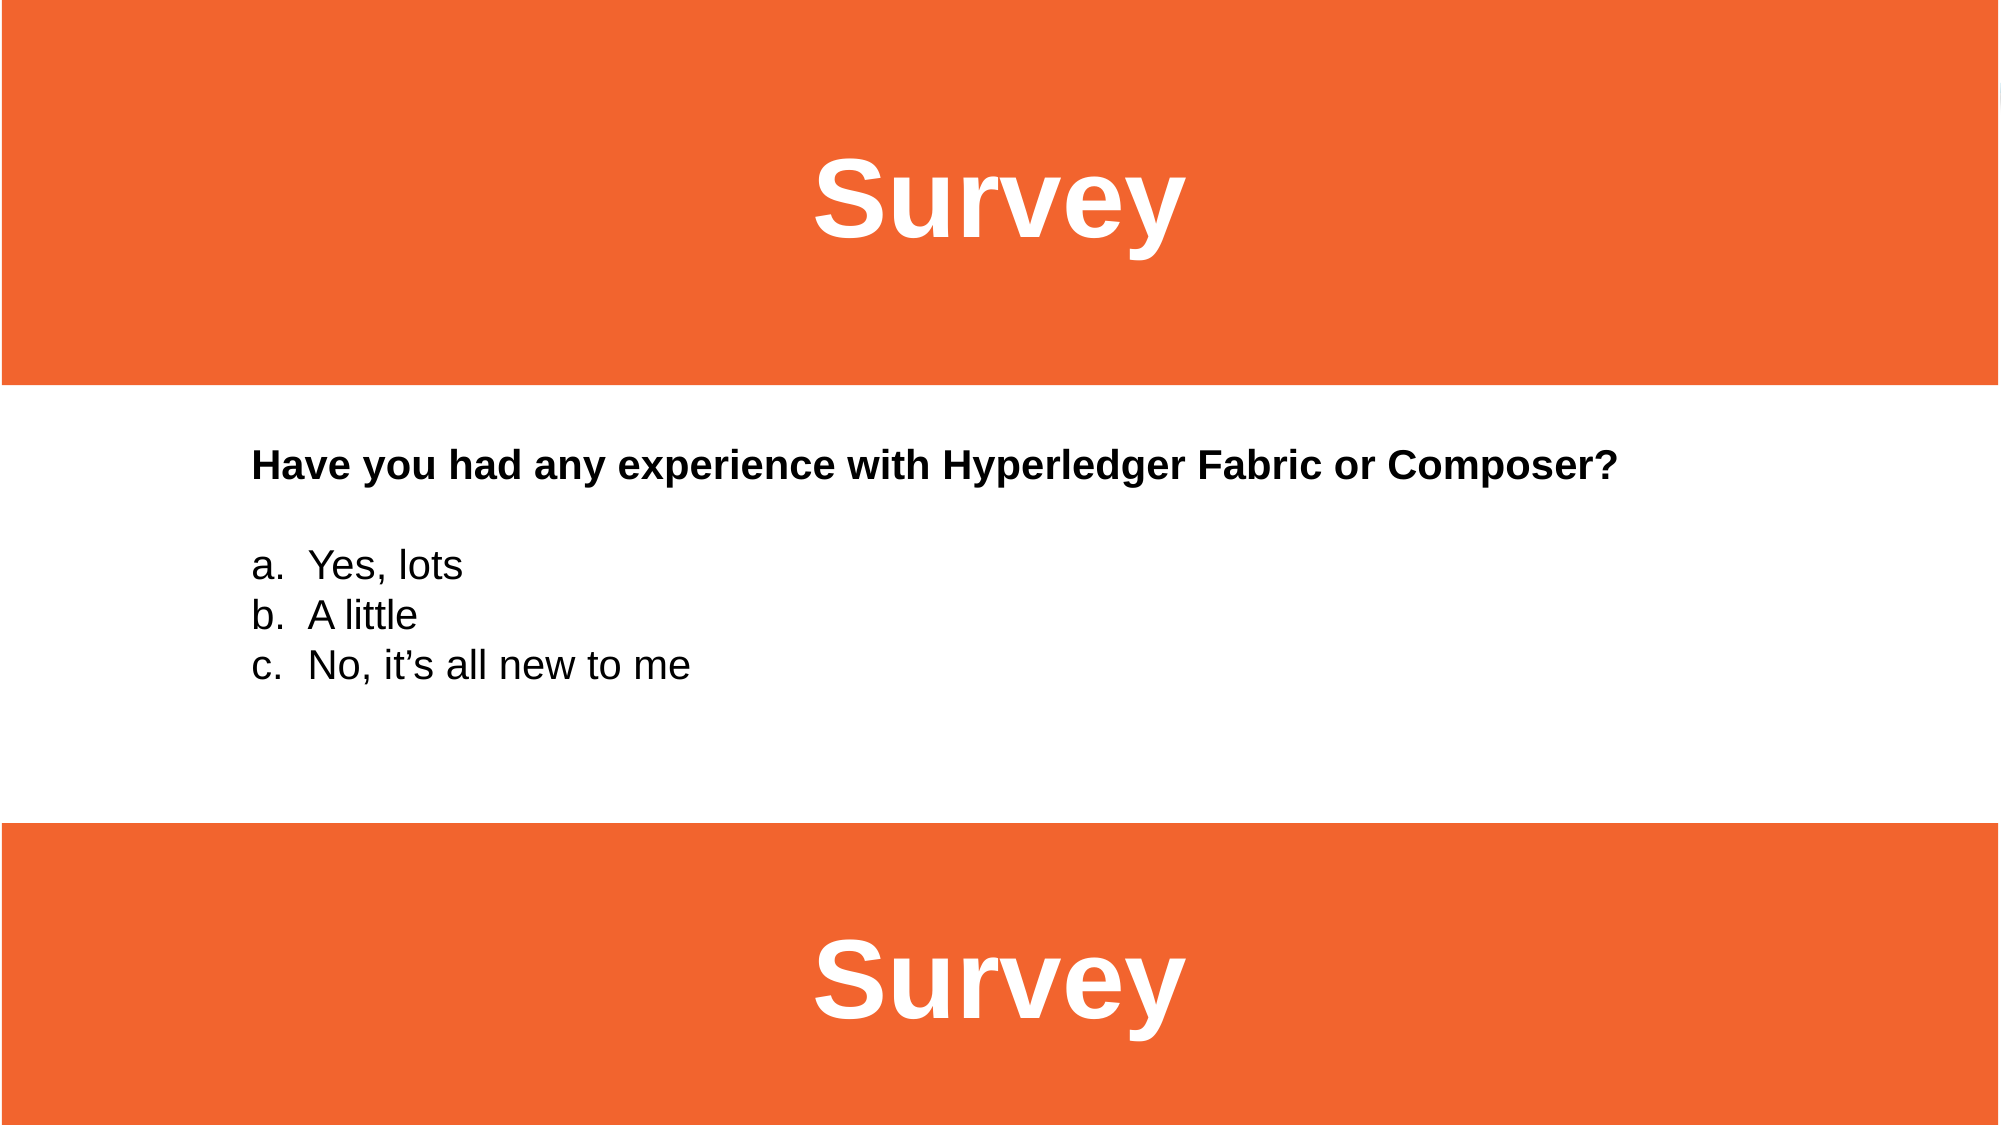

Survey
# Survey
Have you had any experience with Hyperledger Fabric or Composer?

Yes, lots
A little
No, it’s all new to me

Survey